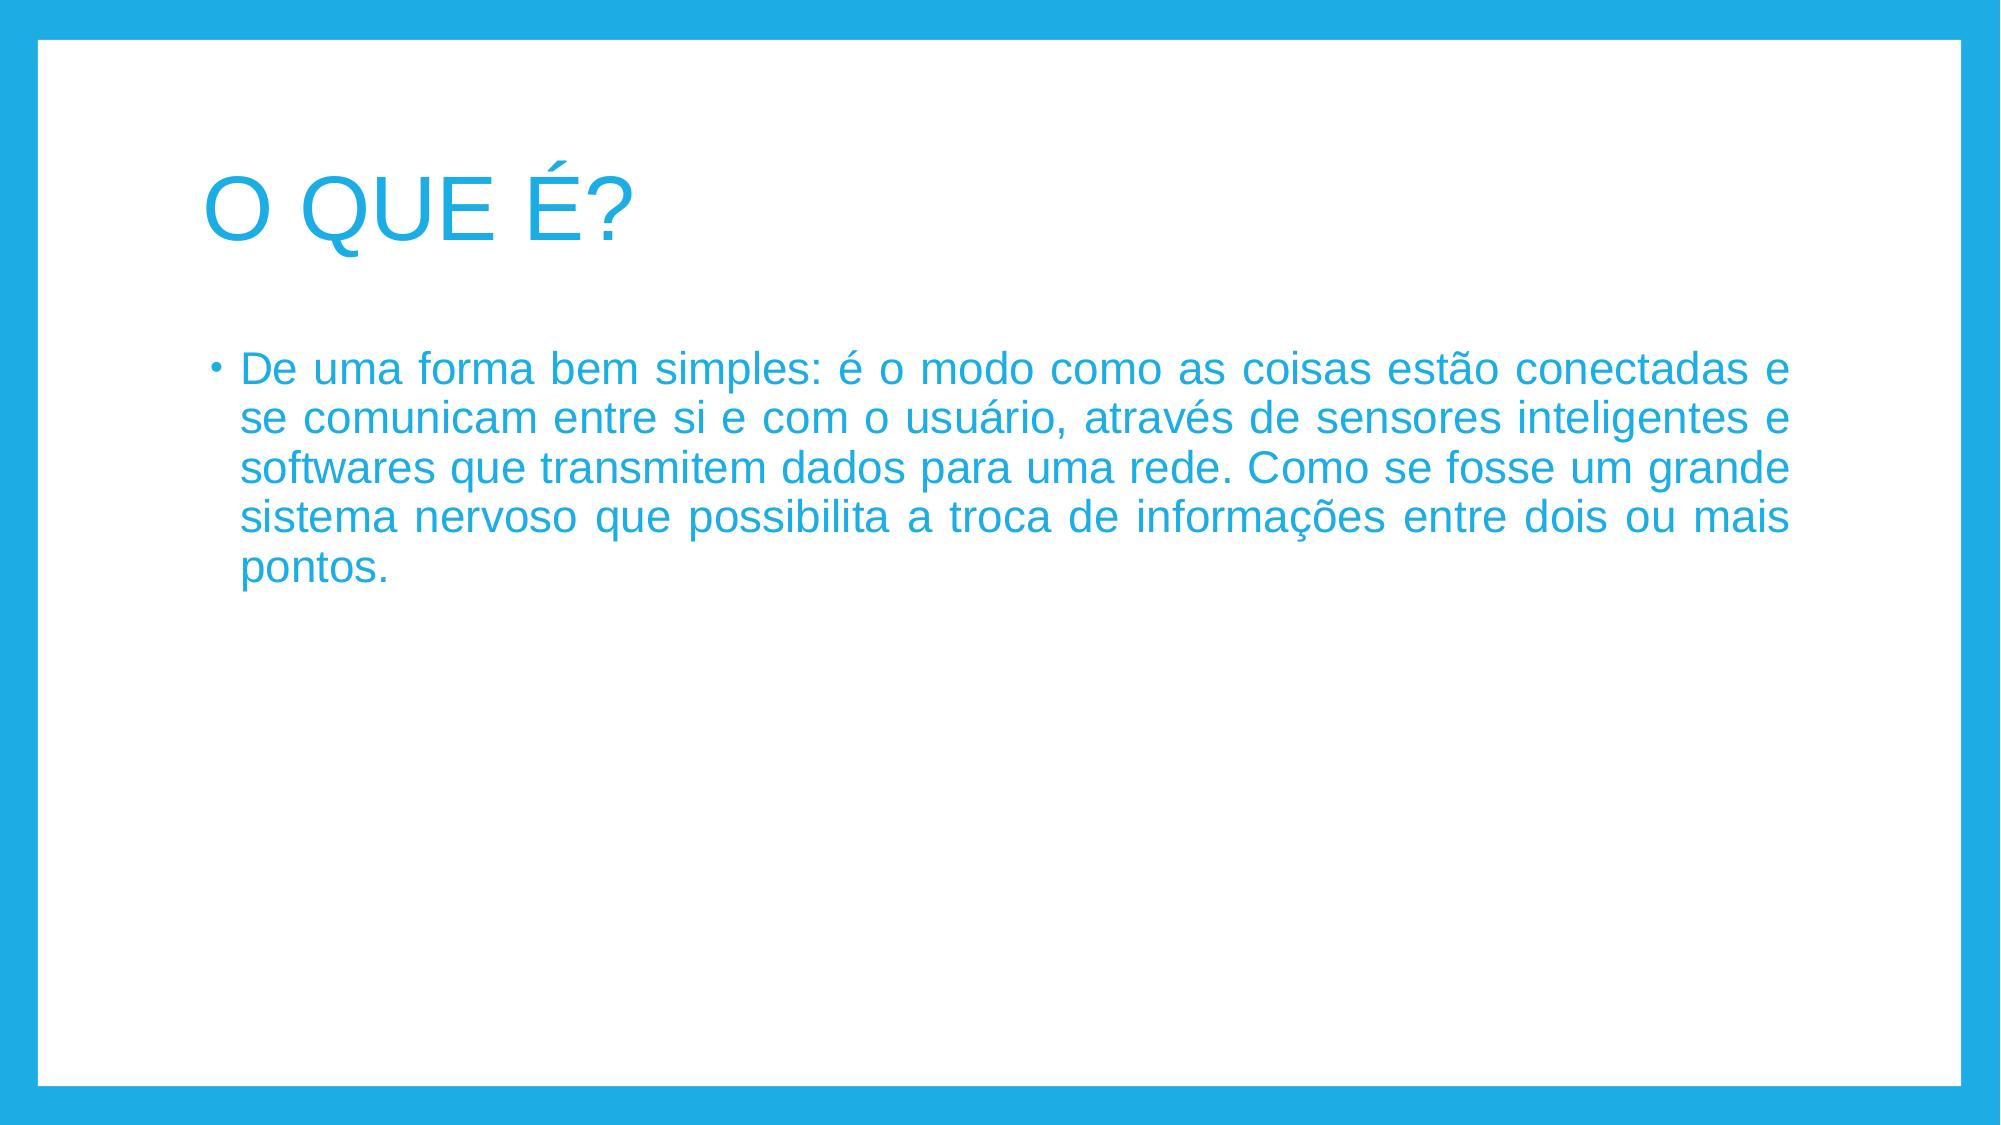

# O QUE É?
De uma forma bem simples: é o modo como as coisas estão conectadas e se comunicam entre si e com o usuário, através de sensores inteligentes e softwares que transmitem dados para uma rede. Como se fosse um grande sistema nervoso que possibilita a troca de informações entre dois ou mais pontos.